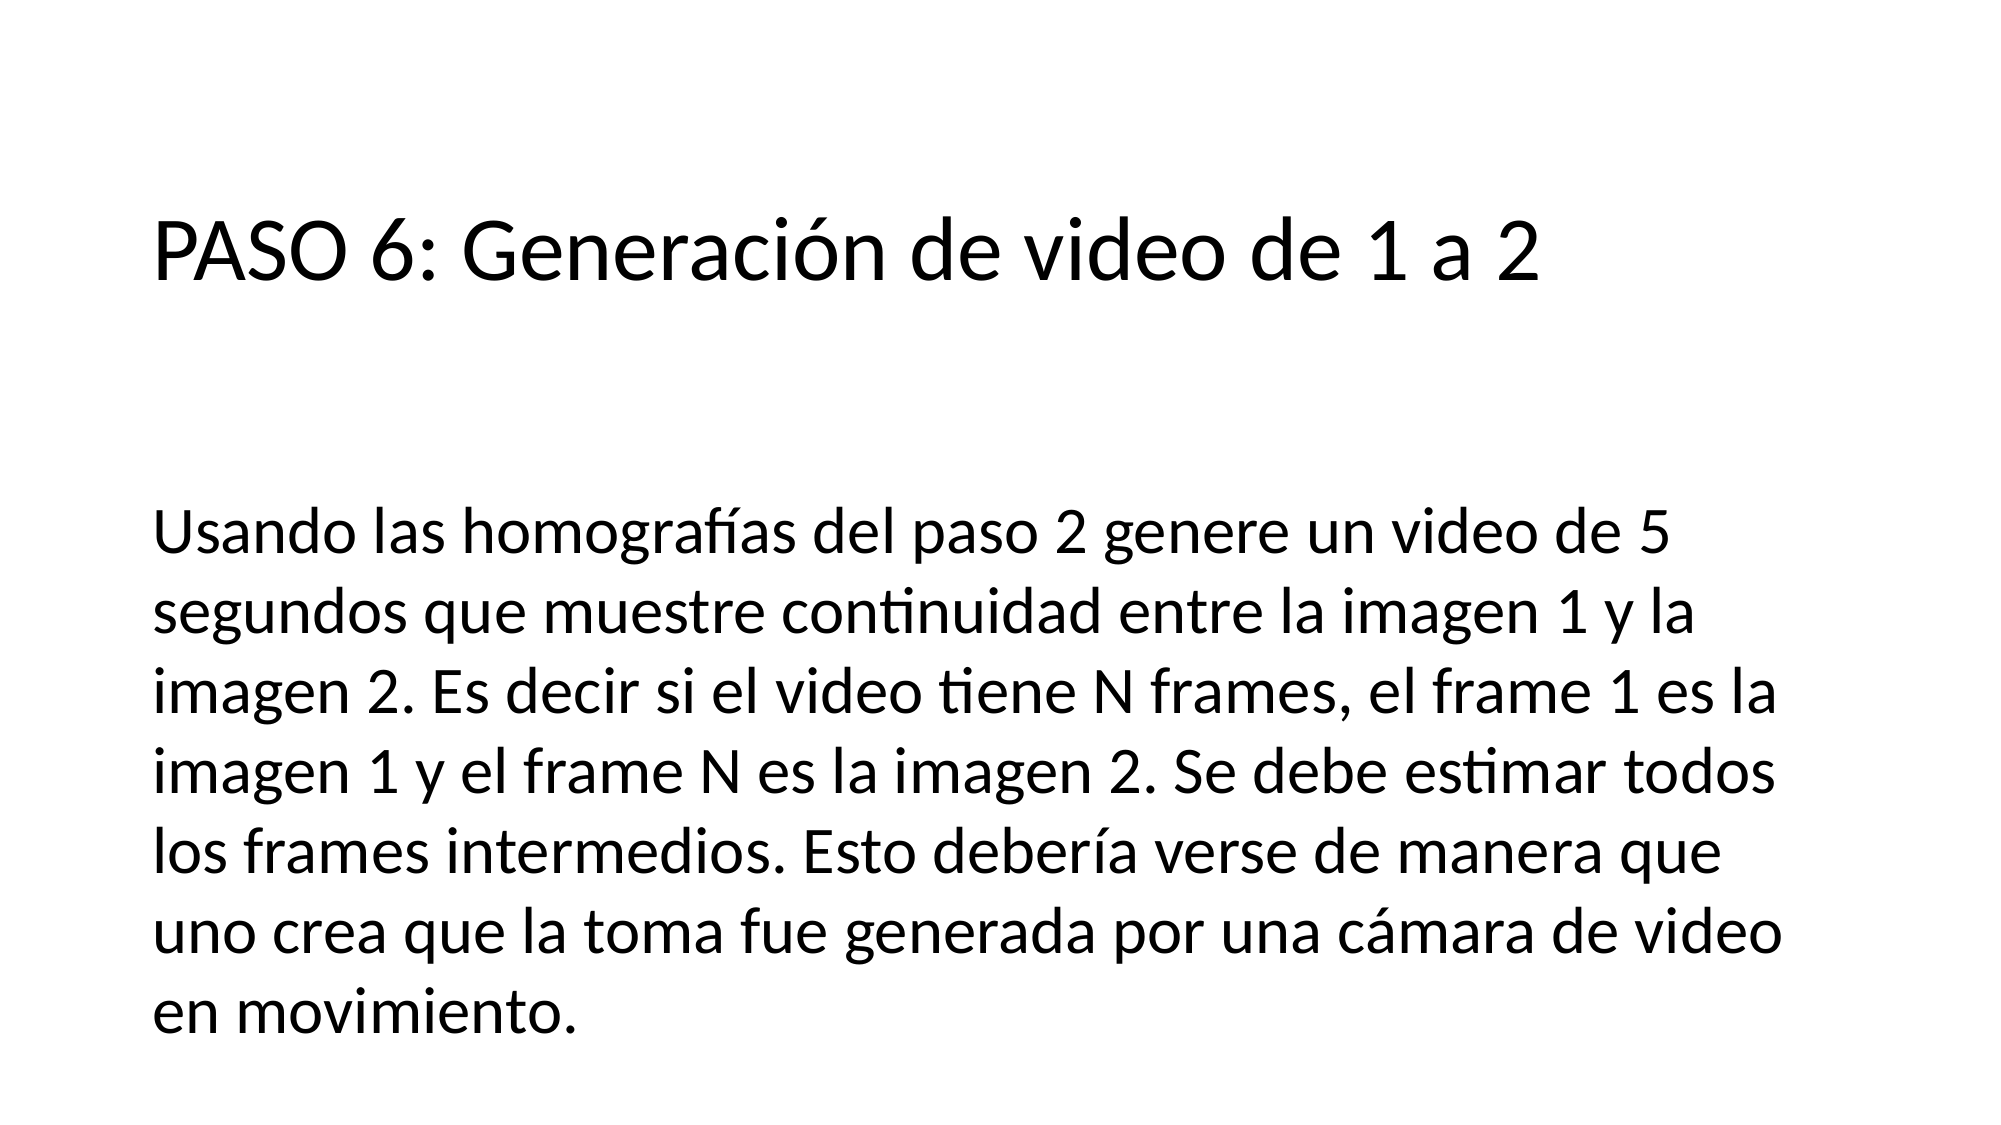

# PASO 6: Generación de video de 1 a 2
Usando las homografías del paso 2 genere un video de 5 segundos que muestre continuidad entre la imagen 1 y la imagen 2. Es decir si el video tiene N frames, el frame 1 es la imagen 1 y el frame N es la imagen 2. Se debe estimar todos los frames intermedios. Esto debería verse de manera que uno crea que la toma fue generada por una cámara de video en movimiento.